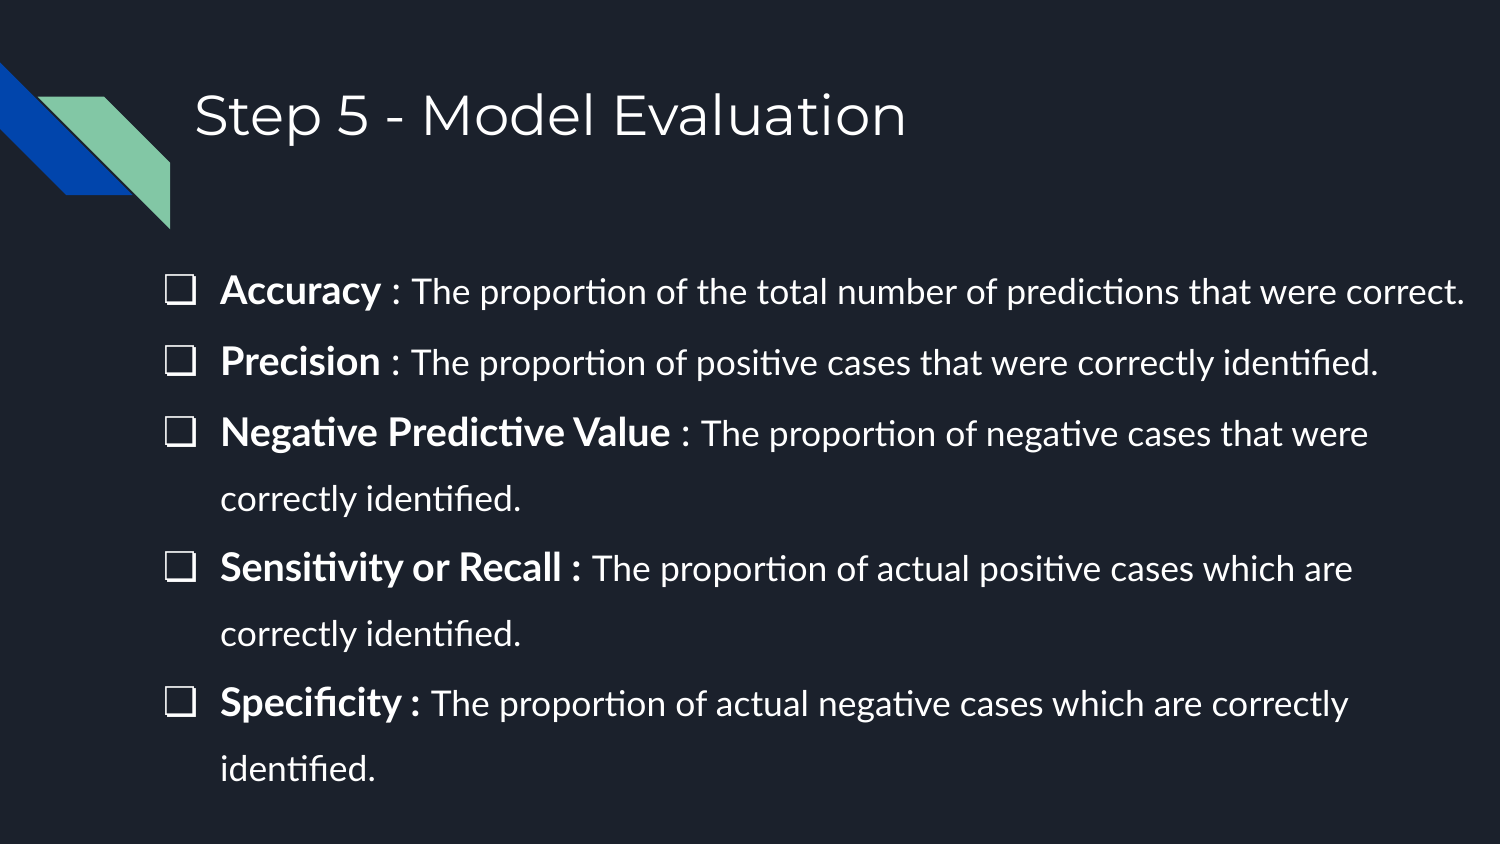

# Step 5 - Model Evaluation
Accuracy : The proportion of the total number of predictions that were correct.
Precision : The proportion of positive cases that were correctly identified.
Negative Predictive Value : The proportion of negative cases that were correctly identified.
Sensitivity or Recall : The proportion of actual positive cases which are correctly identified.
Specificity : The proportion of actual negative cases which are correctly identified.